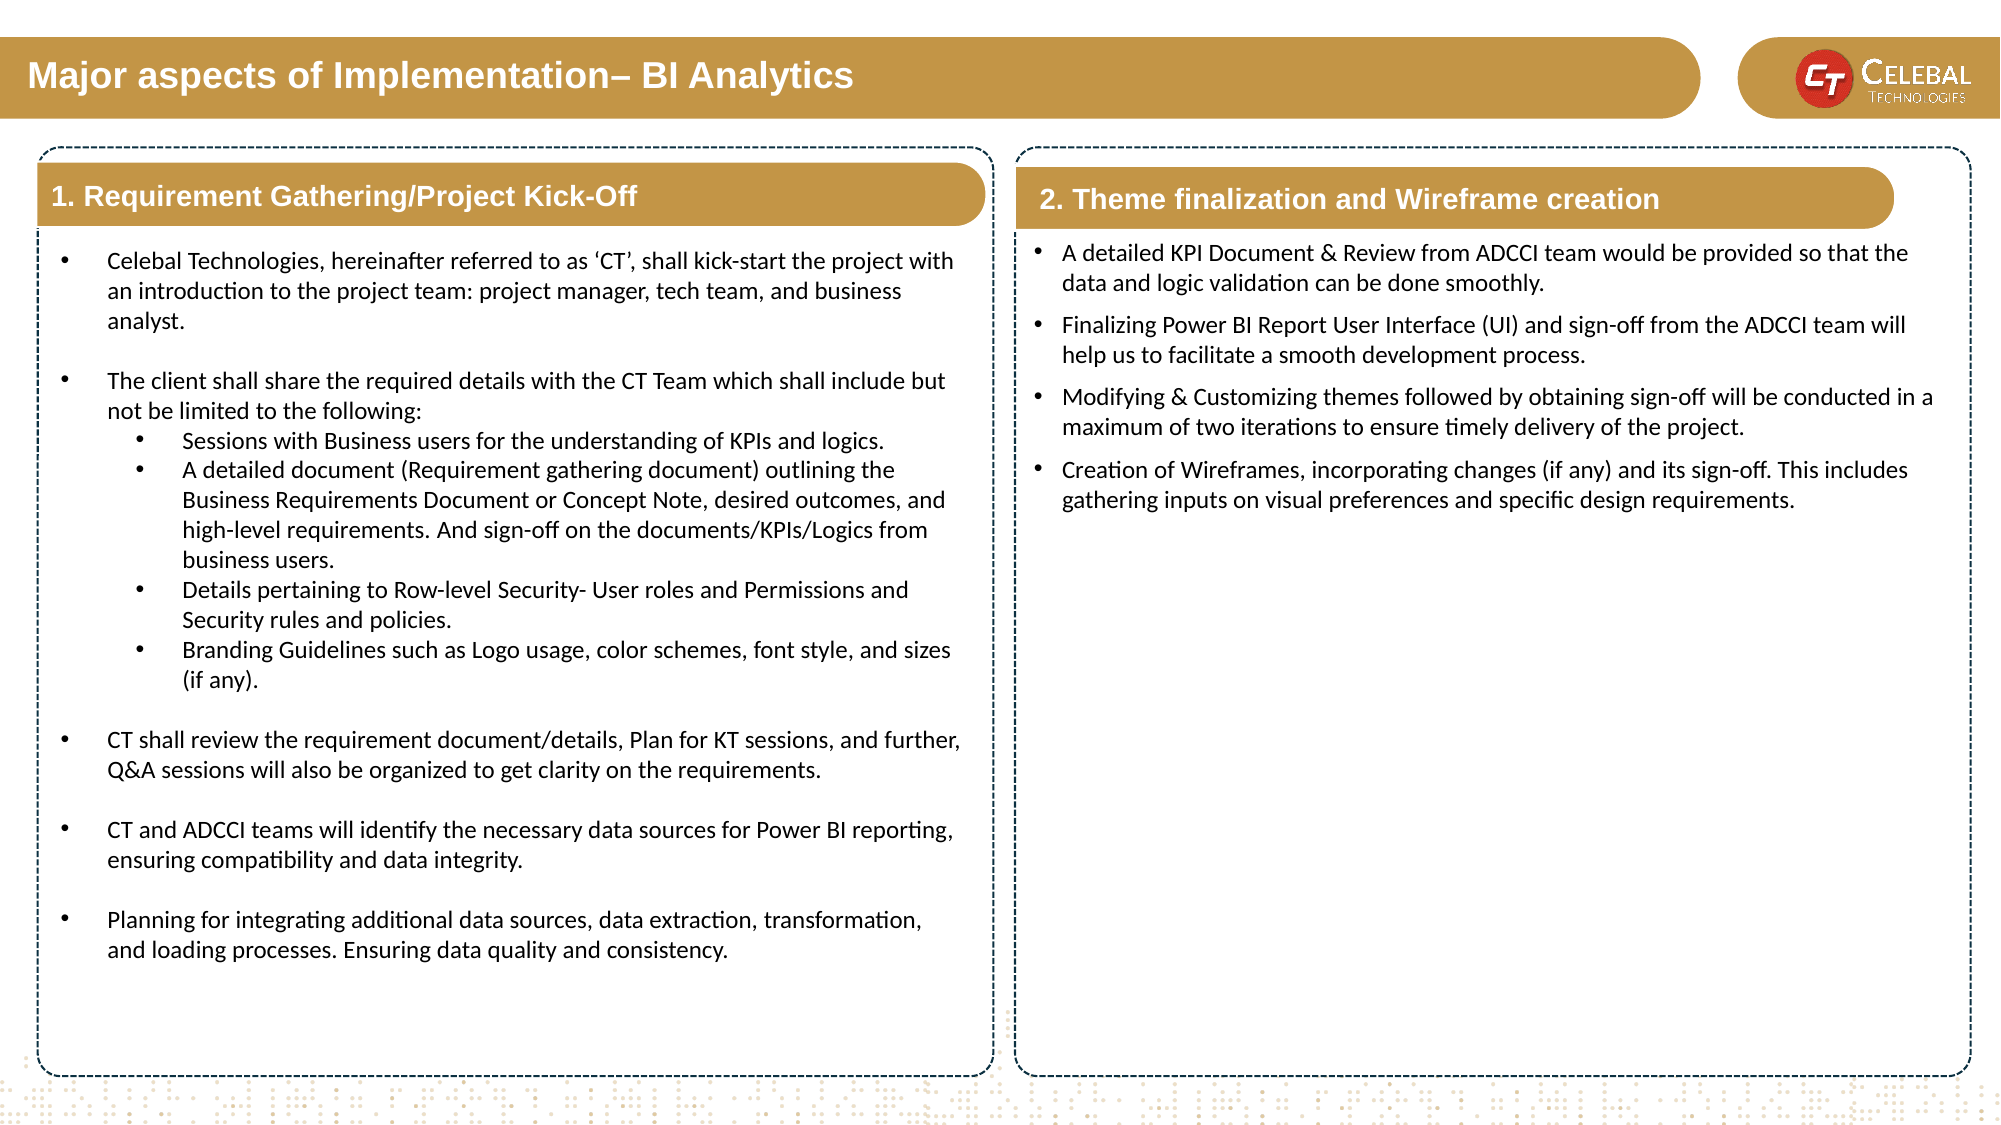

Major aspects of Implementation– BI Analytics

1. Requirement Gathering/Project Kick-Off
Celebal Technologies, hereinafter referred to as ‘CT’, shall kick-start the project with an introduction to the project team: project manager, tech team, and business analyst.

The client shall share the required details with the CT Team which shall include but not be limited to the following:
Sessions with Business users for the understanding of KPIs and logics.
A detailed document (Requirement gathering document) outlining the Business Requirements Document or Concept Note, desired outcomes, and high-level requirements. And sign-off on the documents/KPIs/Logics from business users.
Details pertaining to Row-level Security- User roles and Permissions and Security rules and policies.
Branding Guidelines such as Logo usage, color schemes, font style, and sizes (if any).

CT shall review the requirement document/details, Plan for KT sessions, and further, Q&A sessions will also be organized to get clarity on the requirements.

CT and ADCCI teams will identify the necessary data sources for Power BI reporting, ensuring compatibility and data integrity.

Planning for integrating additional data sources, data extraction, transformation, and loading processes. Ensuring data quality and consistency.
2. Theme finalization and Wireframe creation
A detailed KPI Document & Review from ADCCI team would be provided so that the data and logic validation can be done smoothly.
Finalizing Power BI Report User Interface (UI) and sign-off from the ADCCI team will help us to facilitate a smooth development process.
Modifying & Customizing themes followed by obtaining sign-off will be conducted in a maximum of two iterations to ensure timely delivery of the project.
Creation of Wireframes, incorporating changes (if any) and its sign-off. This includes gathering inputs on visual preferences and specific design requirements.